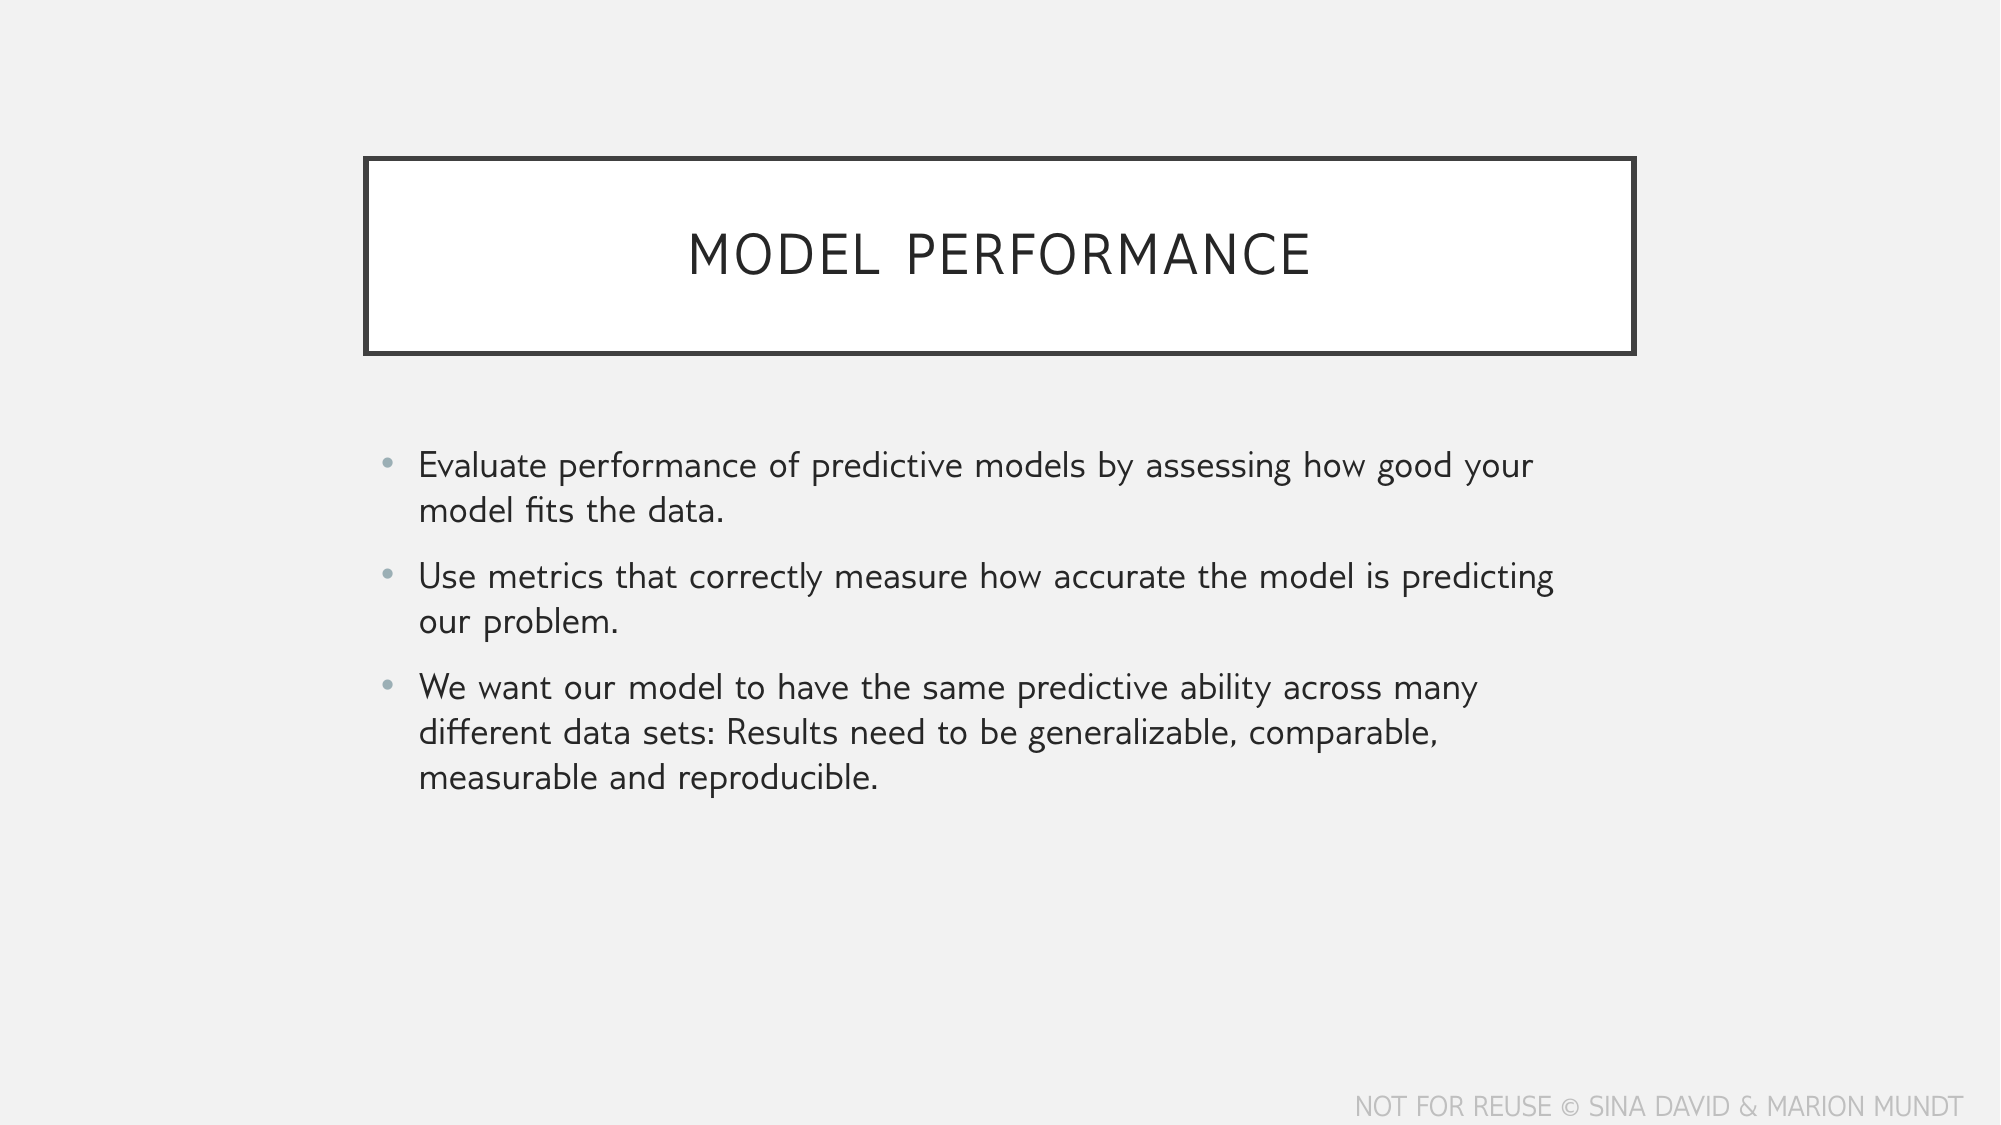

# Model Performance
Evaluate performance of predictive models by assessing how good your model fits the data.
Use metrics that correctly measure how accurate the model is predicting our problem.
We want our model to have the same predictive ability across many different data sets: Results need to be generalizable, comparable, measurable and reproducible.